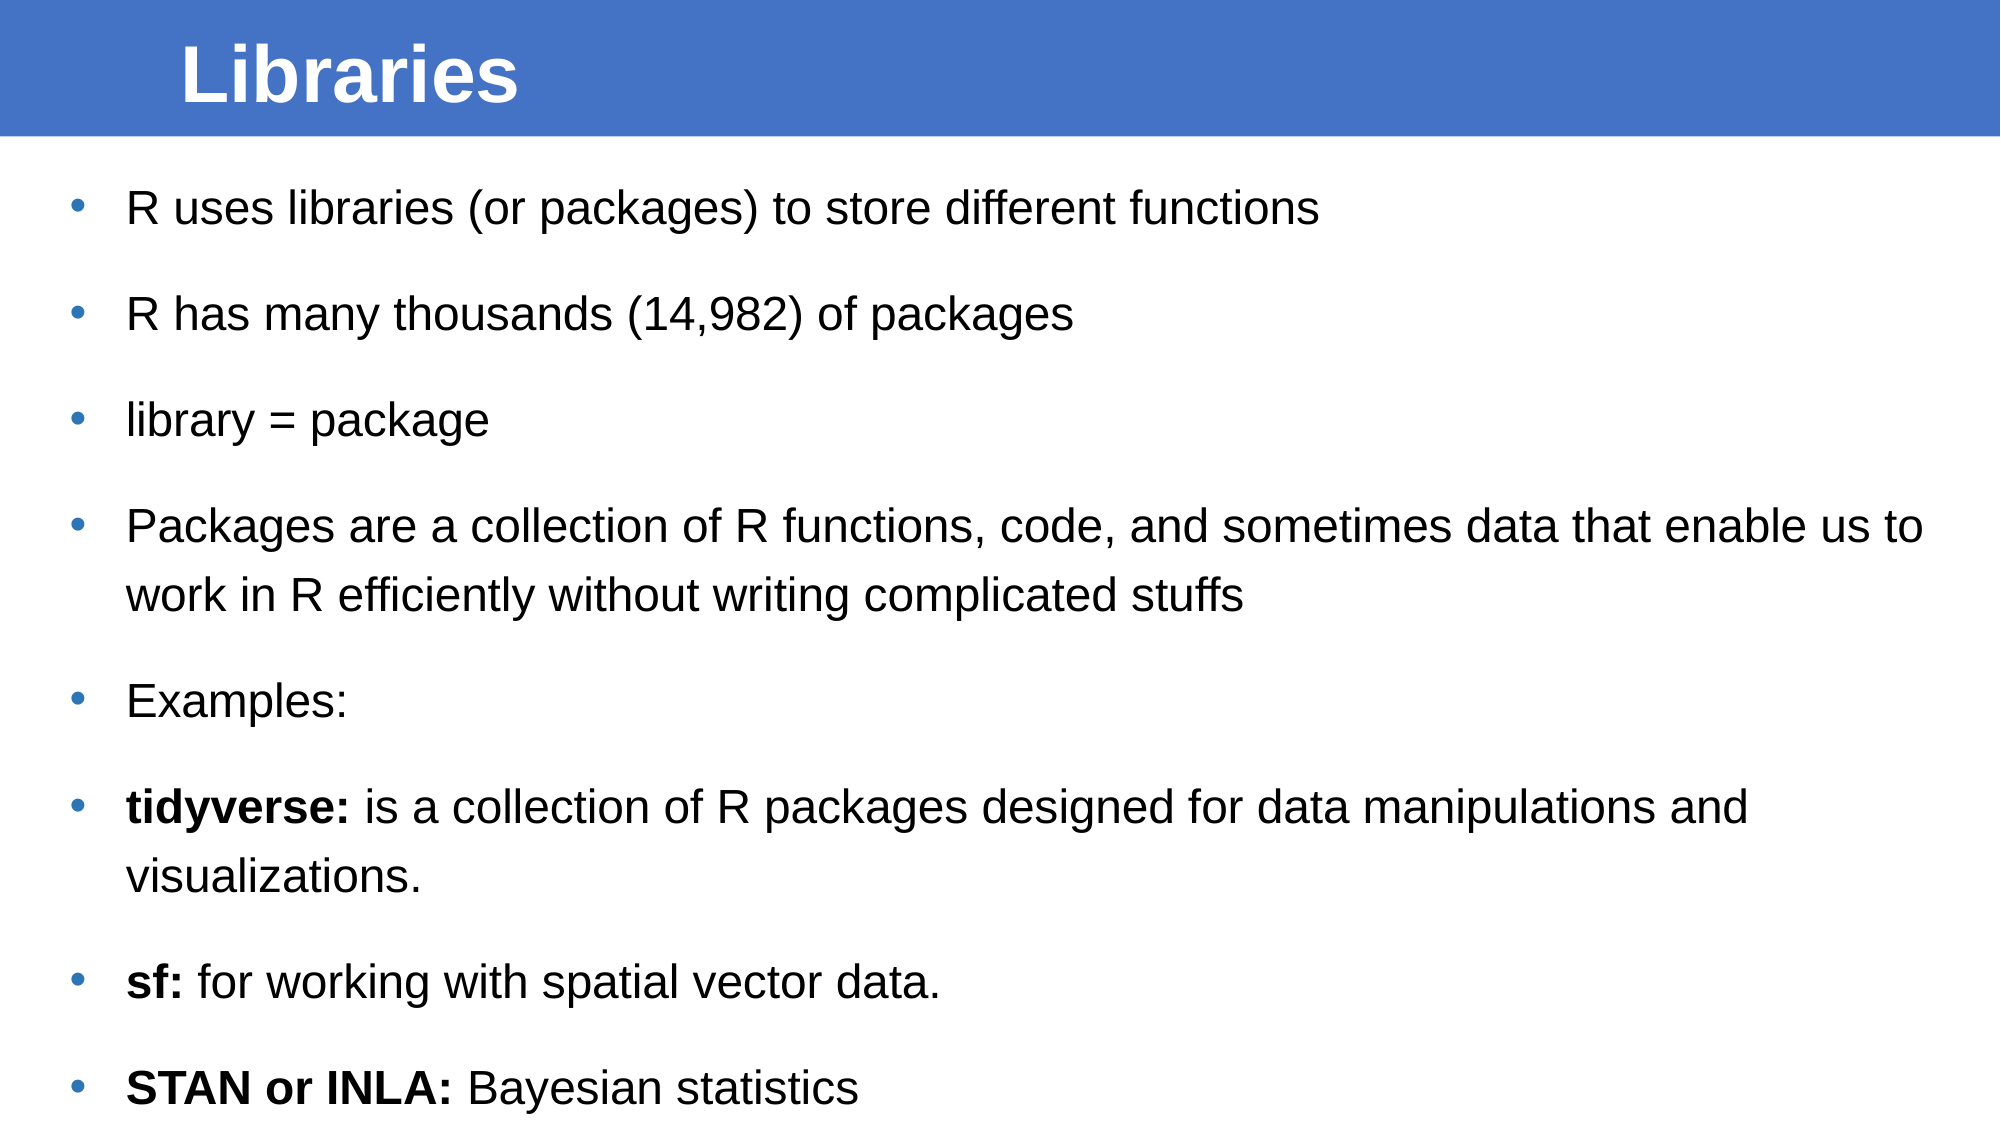

Libraries
R uses libraries (or packages) to store different functions
R has many thousands (14,982) of packages
library = package
Packages are a collection of R functions, code, and sometimes data that enable us to work in R efficiently without writing complicated stuffs
Examples:
tidyverse: is a collection of R packages designed for data manipulations and visualizations.
sf: for working with spatial vector data.
STAN or INLA: Bayesian statistics